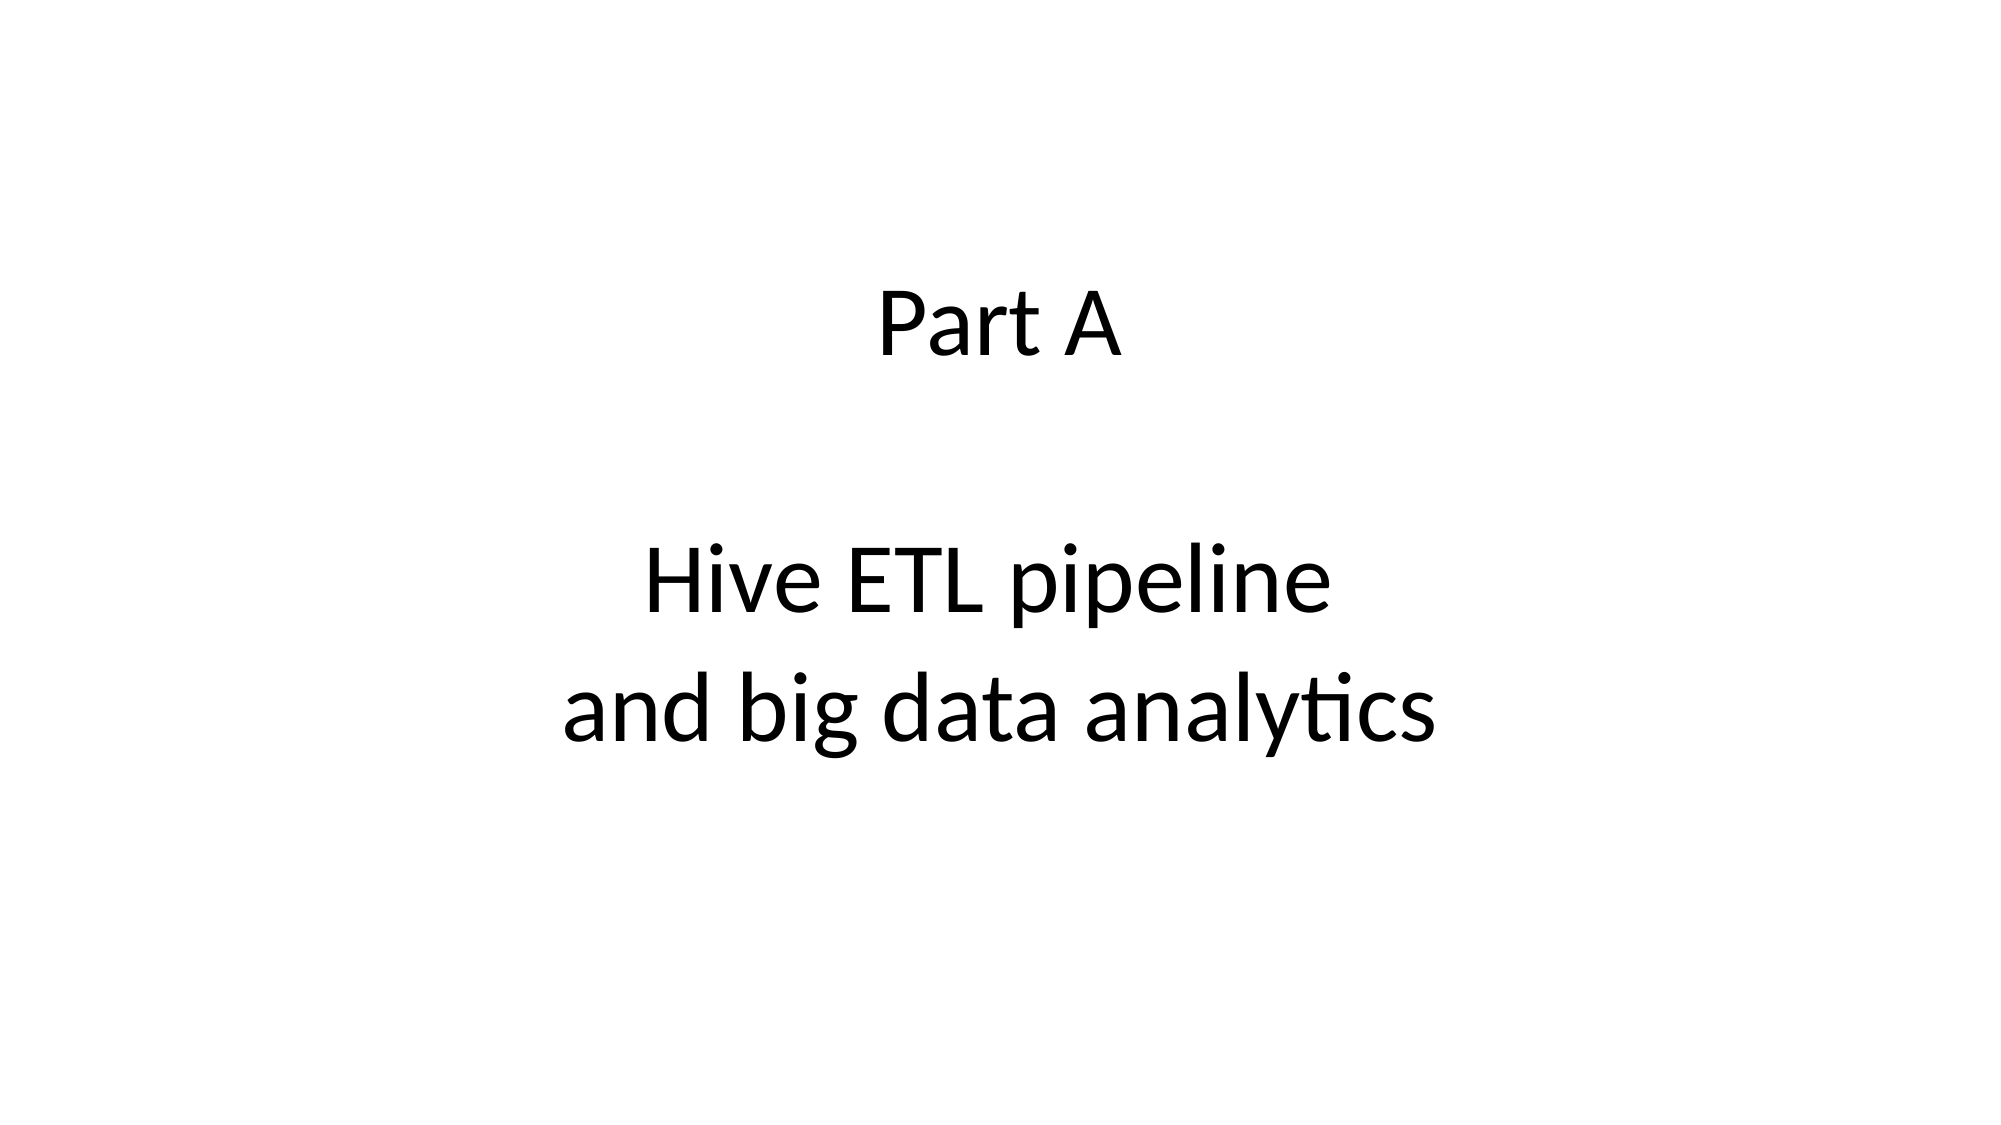

Part A

Hive ETL pipeline
and big data analytics